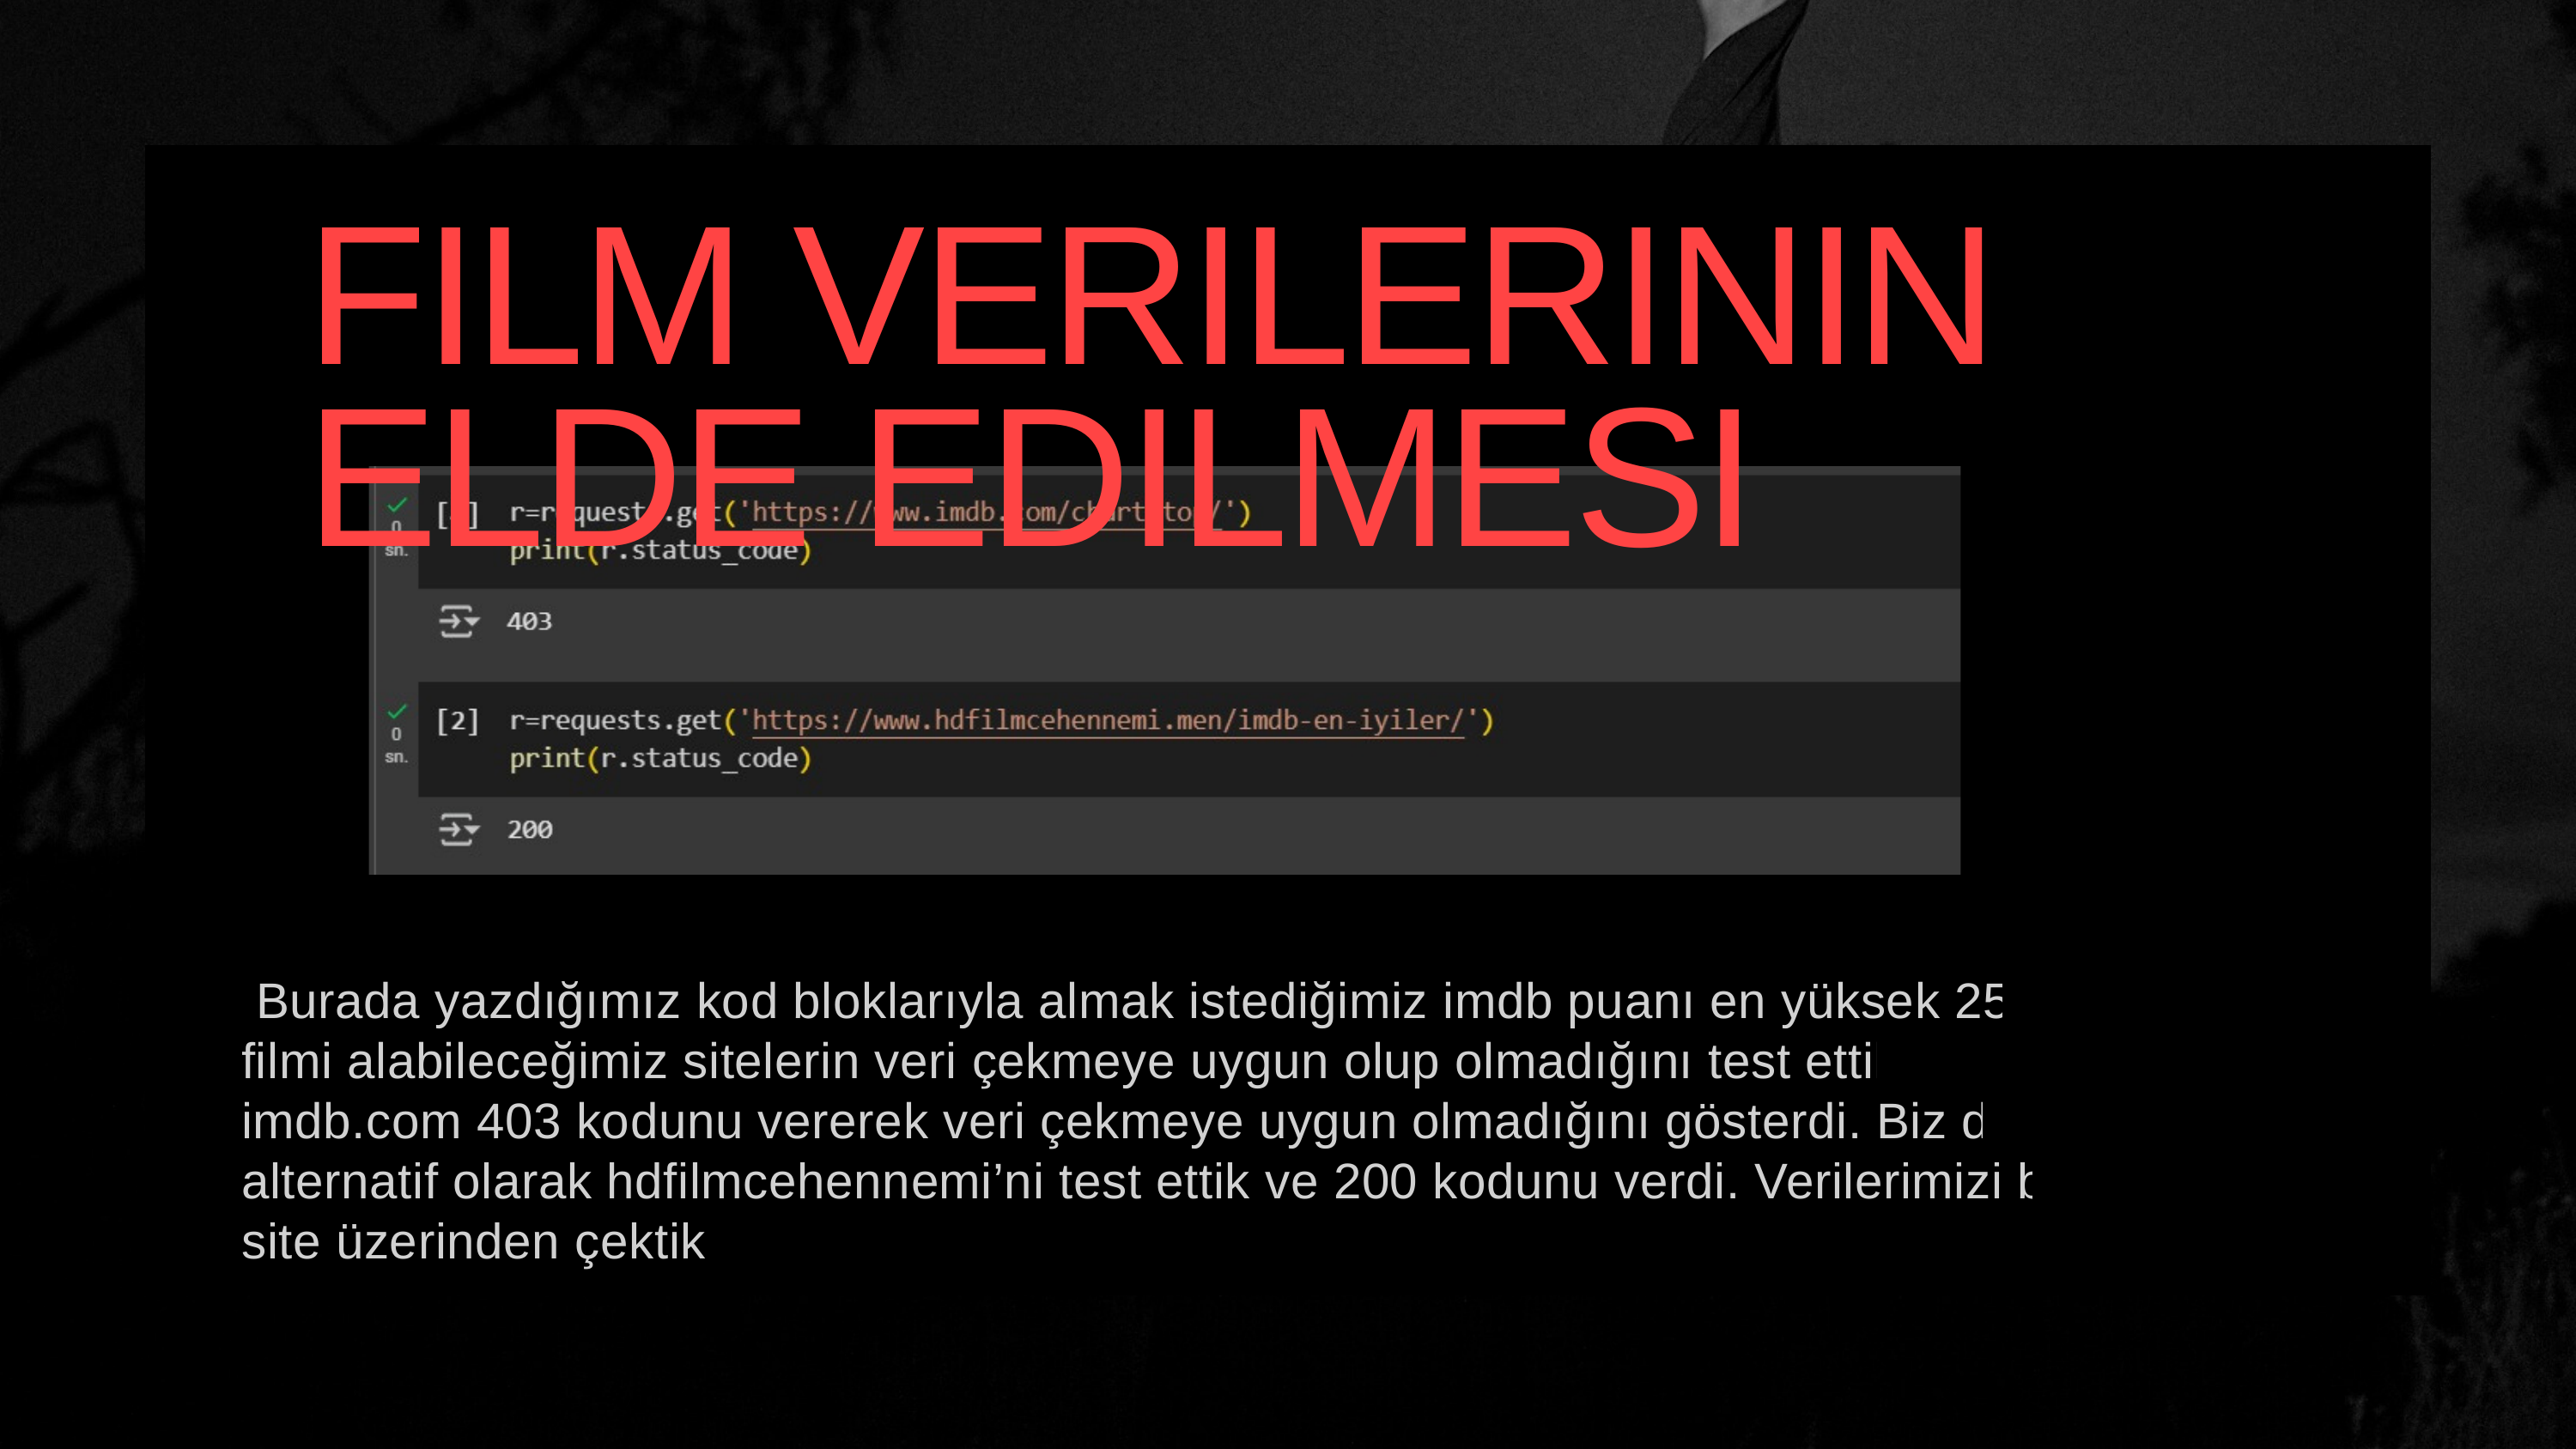

FILM VERILERININ ELDE EDILMESI

 Burada yazdığımız kod bloklarıyla almak istediğimiz imdb puanı en yüksek 250 filmi alabileceğimiz sitelerin veri çekmeye uygun olup olmadığını test ettik. imdb.com 403 kodunu vererek veri çekmeye uygun olmadığını gösterdi. Biz de alternatif olarak hdfilmcehennemi’ni test ettik ve 200 kodunu verdi. Verilerimizi bu site üzerinden çektik.